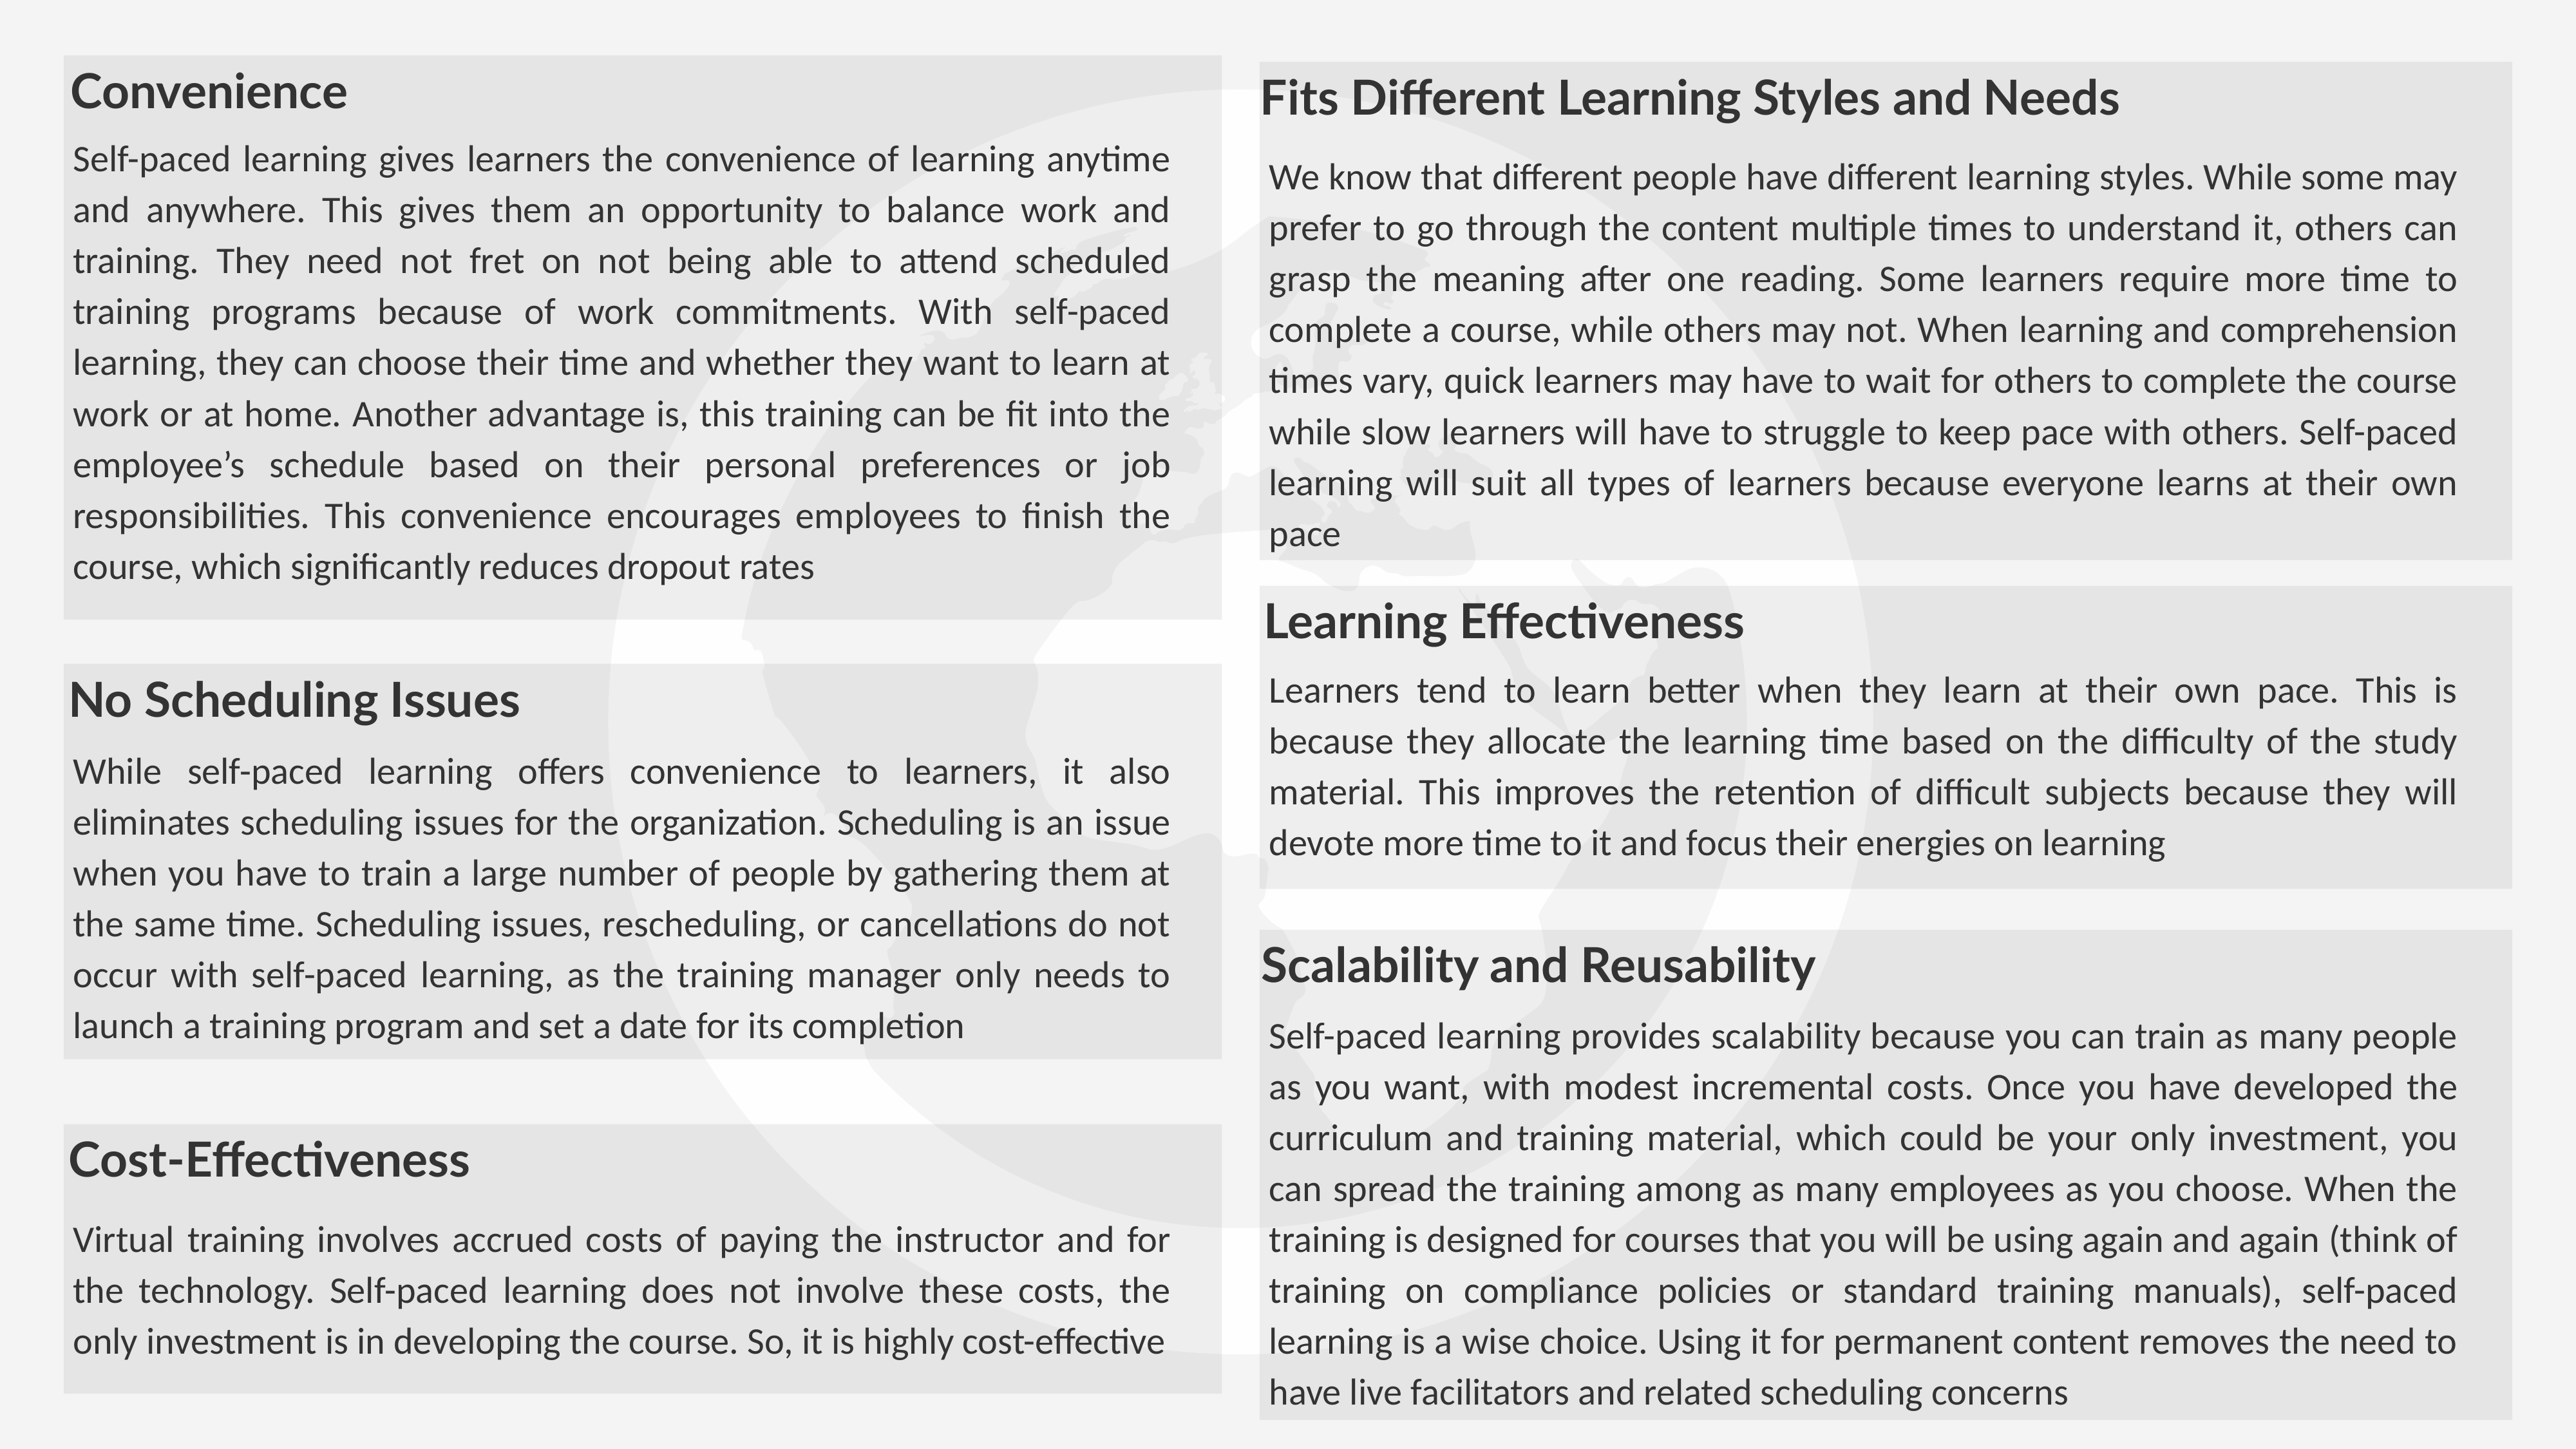

Convenience
Self-paced learning gives learners the convenience of learning anytime and anywhere. This gives them an opportunity to balance work and training. They need not fret on not being able to attend scheduled training programs because of work commitments. With self-paced learning, they can choose their time and whether they want to learn at work or at home. Another advantage is, this training can be fit into the employee’s schedule based on their personal preferences or job responsibilities. This convenience encourages employees to finish the course, which significantly reduces dropout rates

Fits Different Learning Styles and Needs
We know that different people have different learning styles. While some may prefer to go through the content multiple times to understand it, others can grasp the meaning after one reading. Some learners require more time to complete a course, while others may not. When learning and comprehension times vary, quick learners may have to wait for others to complete the course while slow learners will have to struggle to keep pace with others. Self-paced learning will suit all types of learners because everyone learns at their own pace

Learning Effectiveness
Learners tend to learn better when they learn at their own pace. This is because they allocate the learning time based on the difficulty of the study material. This improves the retention of difficult subjects because they will devote more time to it and focus their energies on learning

No Scheduling Issues
While self-paced learning offers convenience to learners, it also eliminates scheduling issues for the organization. Scheduling is an issue when you have to train a large number of people by gathering them at the same time. Scheduling issues, rescheduling, or cancellations do not occur with self-paced learning, as the training manager only needs to launch a training program and set a date for its completion

Scalability and Reusability
Self-paced learning provides scalability because you can train as many people as you want, with modest incremental costs. Once you have developed the curriculum and training material, which could be your only investment, you can spread the training among as many employees as you choose. When the training is designed for courses that you will be using again and again (think of training on compliance policies or standard training manuals), self-paced learning is a wise choice. Using it for permanent content removes the need to have live facilitators and related scheduling concerns

Cost-Effectiveness
Virtual training involves accrued costs of paying the instructor and for the technology. Self-paced learning does not involve these costs, the only investment is in developing the course. So, it is highly cost-effective